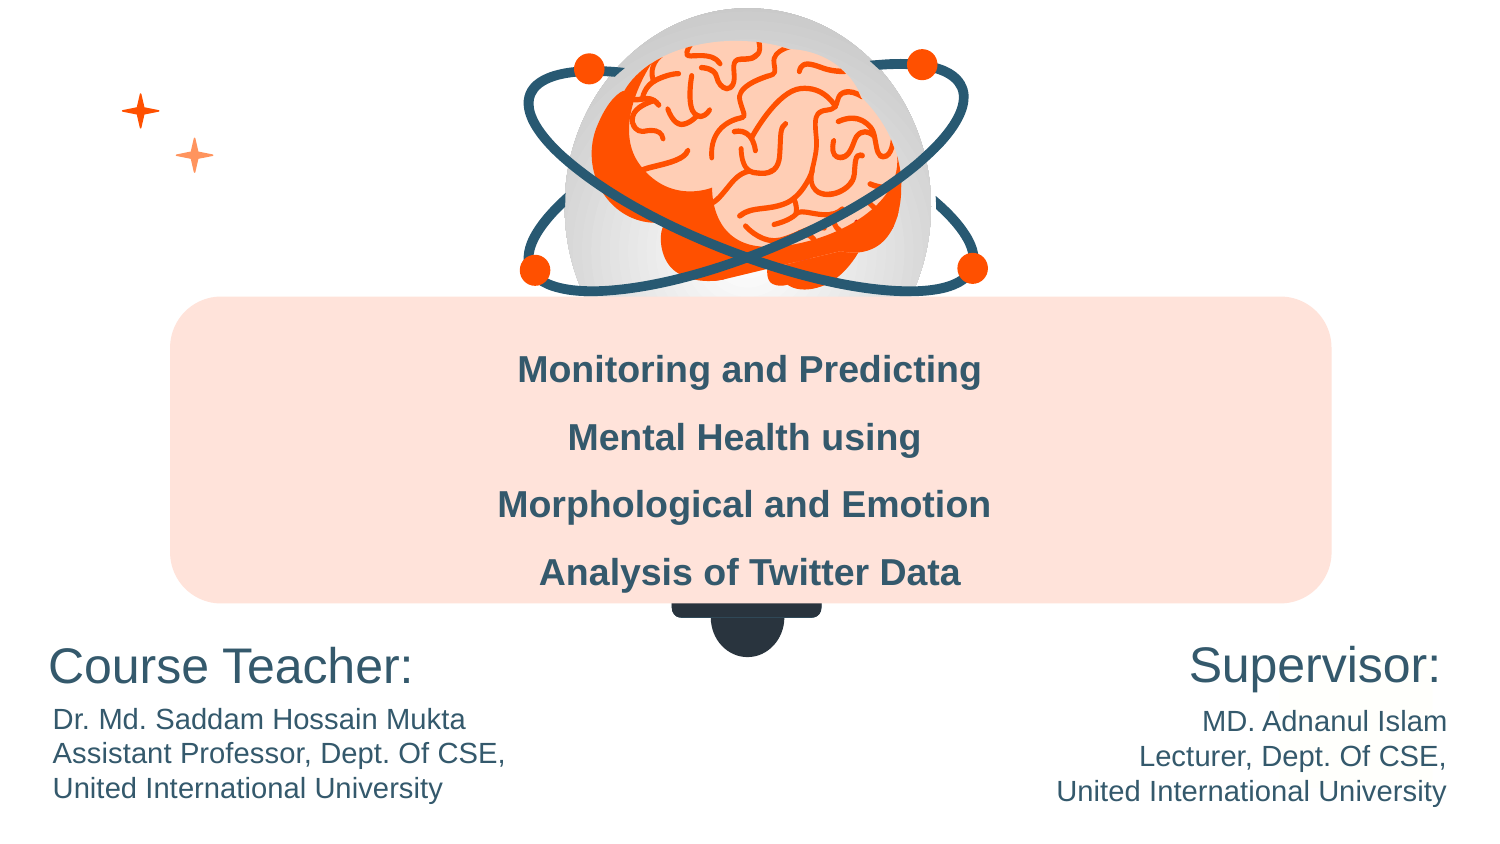

# Monitoring and Predicting Mental Health using Morphological and Emotion Analysis of Twitter Data
Supervisor:
Course Teacher:

Dr. Md. Saddam Hossain Mukta
Assistant Professor, Dept. Of CSE,
United International University
MD. Adnanul Islam
Lecturer, Dept. Of CSE,
United International University